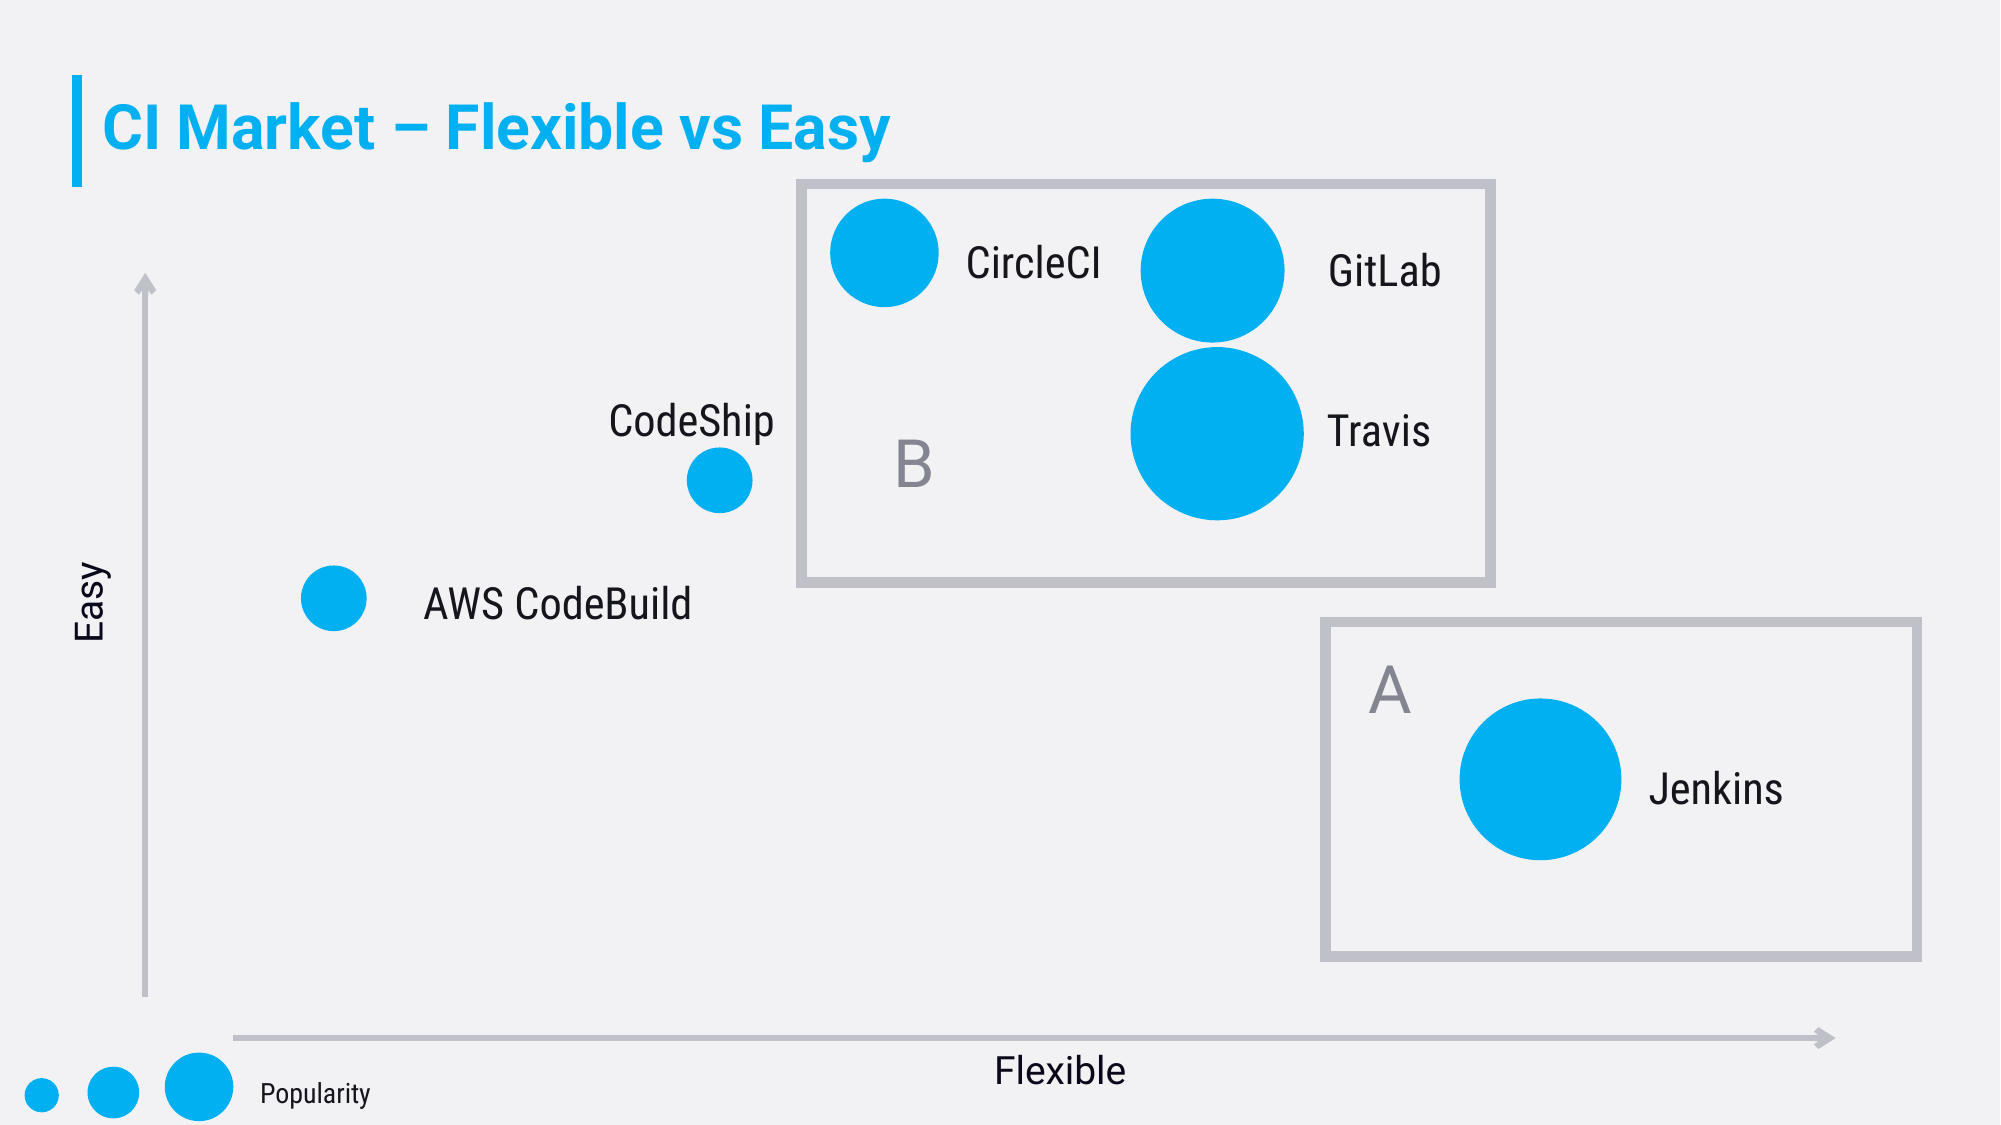

# CI Market – Flexible vs Easy

CircleCI
GitLab

CodeShip
Travis
B

AWS CodeBuild
Easy

A

Jenkins
Flexible

Popularity